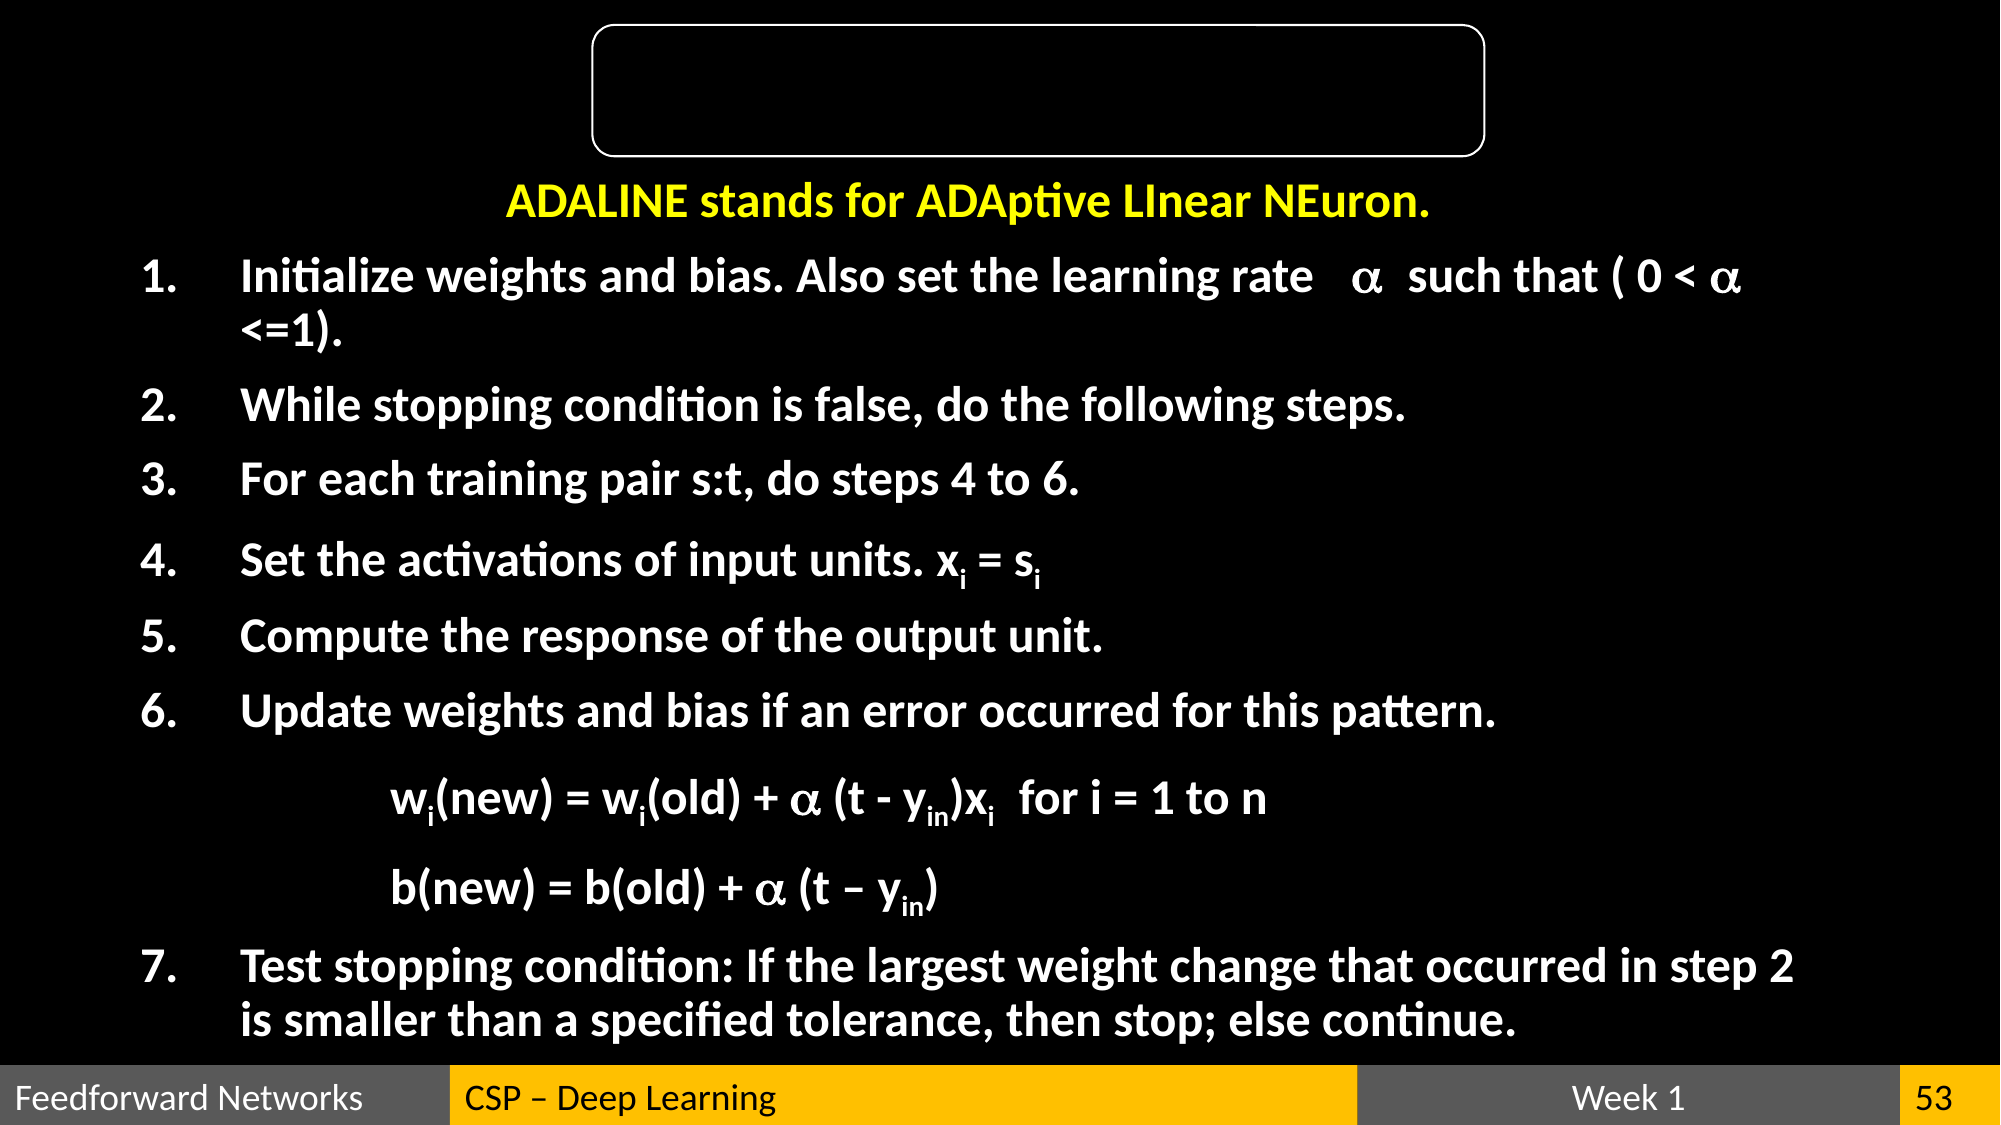

Adaline: Algorithm
ADALINE stands for ADAptive LInear NEuron.
Initialize weights and bias. Also set the learning rate  α such that ( 0 < α <=1).
While stopping condition is false, do the following steps.
For each training pair s:t, do steps 4 to 6.
Set the activations of input units. xi = si
Compute the response of the output unit.
Update weights and bias if an error occurred for this pattern.
		wi(new) = wi(old) + α (t - yin)xi   for i = 1 to n
		b(new) = b(old) + α (t – yin)
Test stopping condition: If the largest weight change that occurred in step 2 is smaller than a specified tolerance, then stop; else continue.